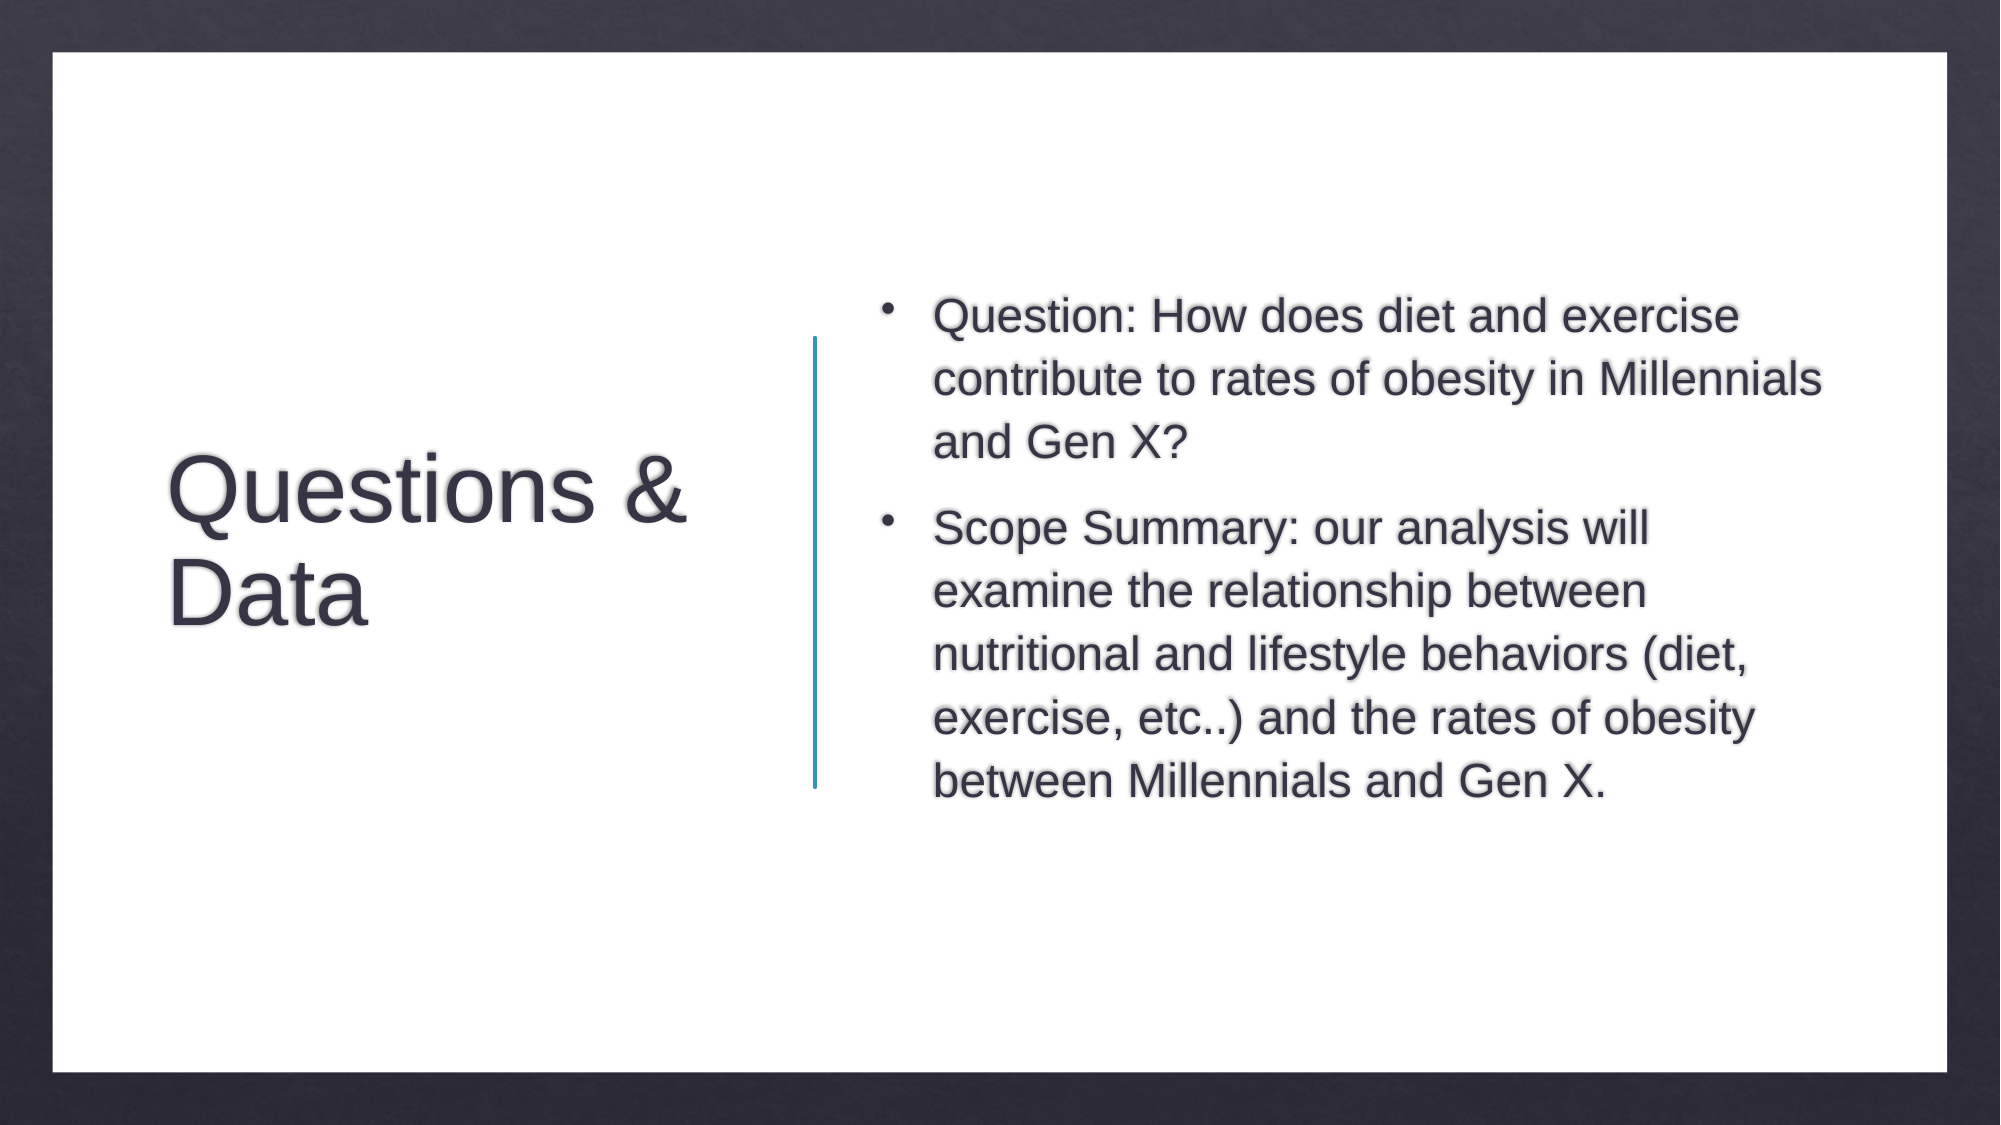

# Questions & Data
Question: How does diet and exercise contribute to rates of obesity in Millennials and Gen X?
Scope Summary: our analysis will examine the relationship between nutritional and lifestyle behaviors (diet, exercise, etc..) and the rates of obesity between Millennials and Gen X.